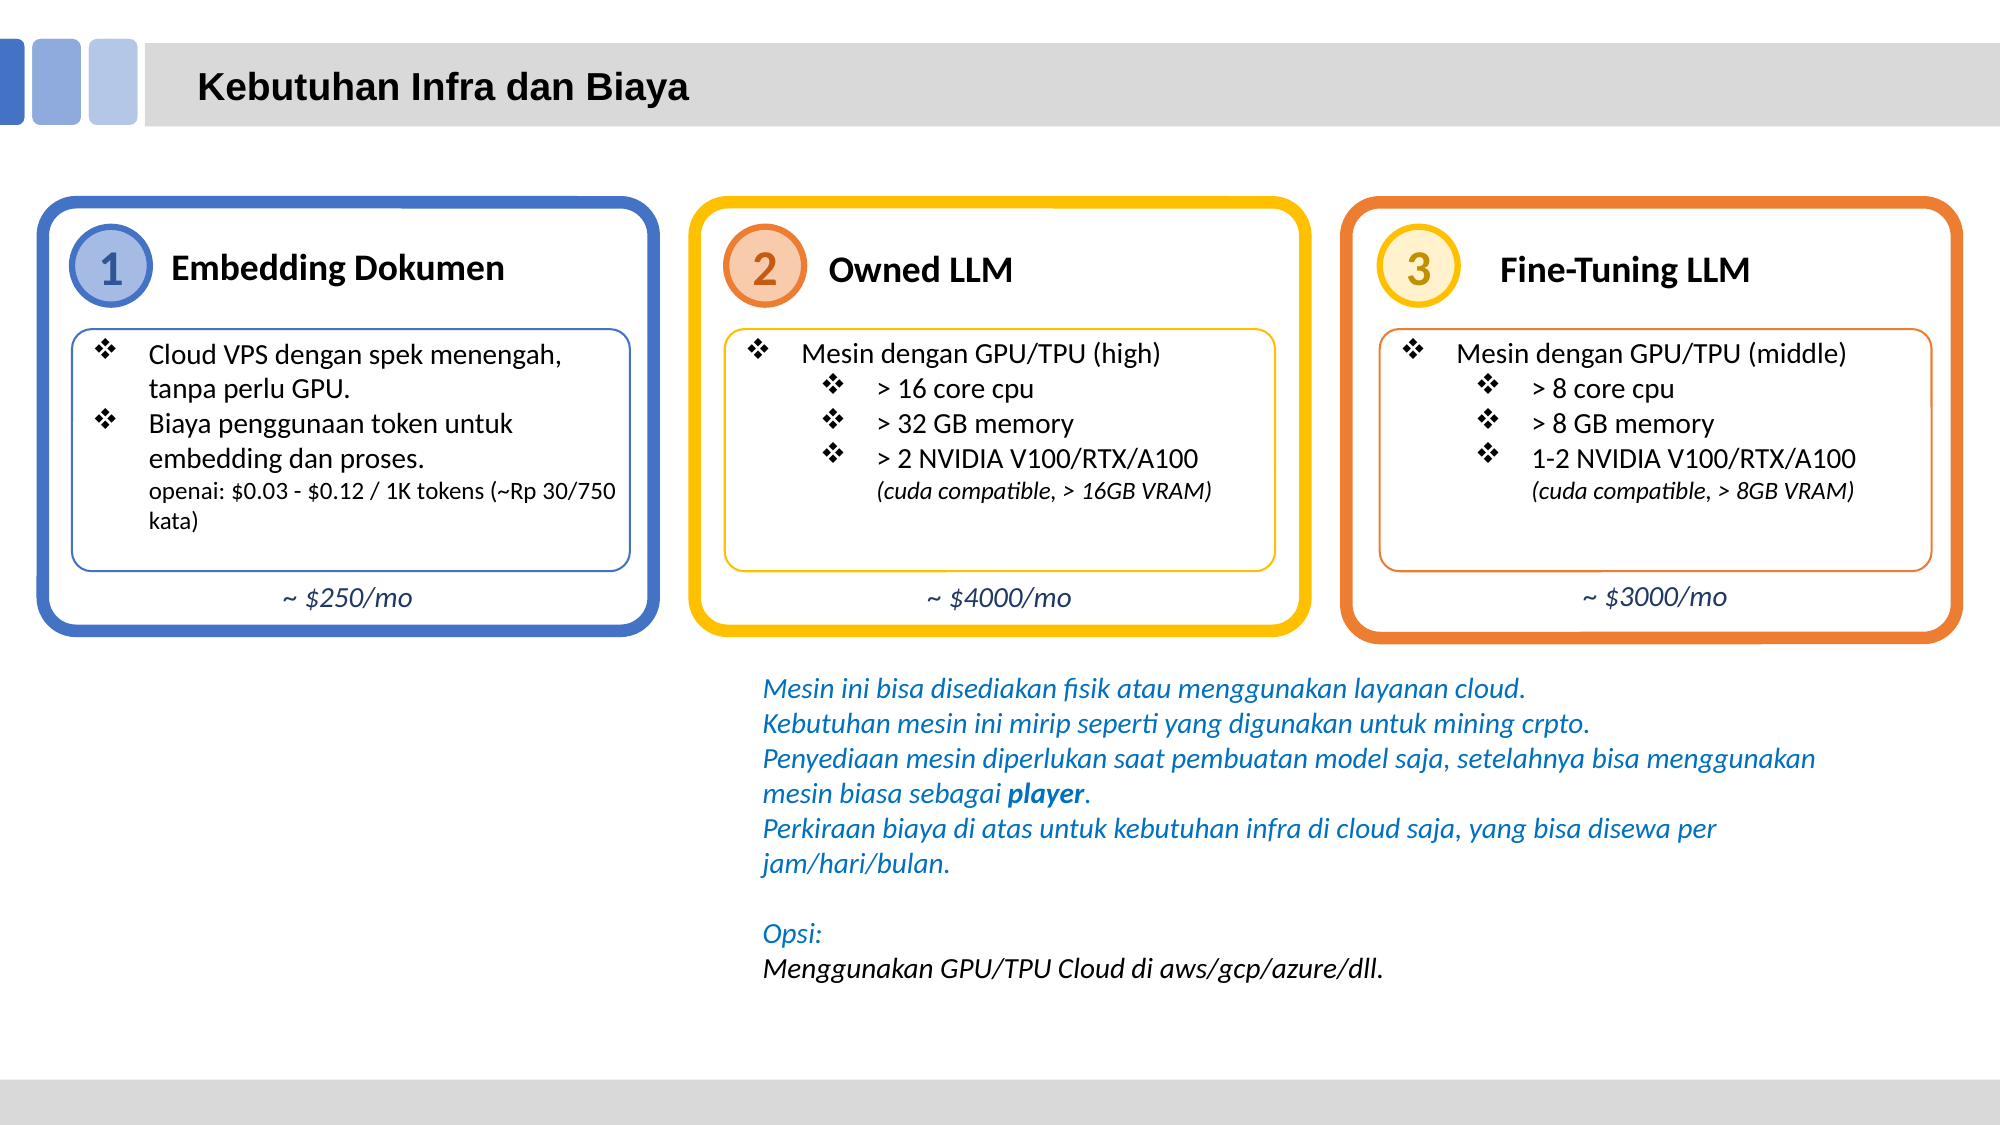

Kebutuhan Infra dan Biaya

Embedding Dokumen
Owned LLM
2
3
Fine-Tuning LLM
1
Mesin dengan GPU/TPU (middle)
> 8 core cpu
> 8 GB memory
1-2 NVIDIA V100/RTX/A100
(cuda compatible, > 8GB VRAM)
Mesin dengan GPU/TPU (high)
> 16 core cpu
> 32 GB memory
> 2 NVIDIA V100/RTX/A100
(cuda compatible, > 16GB VRAM)

Cloud VPS dengan spek menengah, tanpa perlu GPU.
Biaya penggunaan token untuk embedding dan proses.
openai: $0.03 - $0.12 / 1K tokens (~Rp 30/750 kata)
~ $3000/mo
~ $250/mo
~ $4000/mo
Mesin ini bisa disediakan fisik atau menggunakan layanan cloud.
Kebutuhan mesin ini mirip seperti yang digunakan untuk mining crpto.
Penyediaan mesin diperlukan saat pembuatan model saja, setelahnya bisa menggunakan mesin biasa sebagai player.
Perkiraan biaya di atas untuk kebutuhan infra di cloud saja, yang bisa disewa per jam/hari/bulan.

Opsi:
Menggunakan GPU/TPU Cloud di aws/gcp/azure/dll.

6